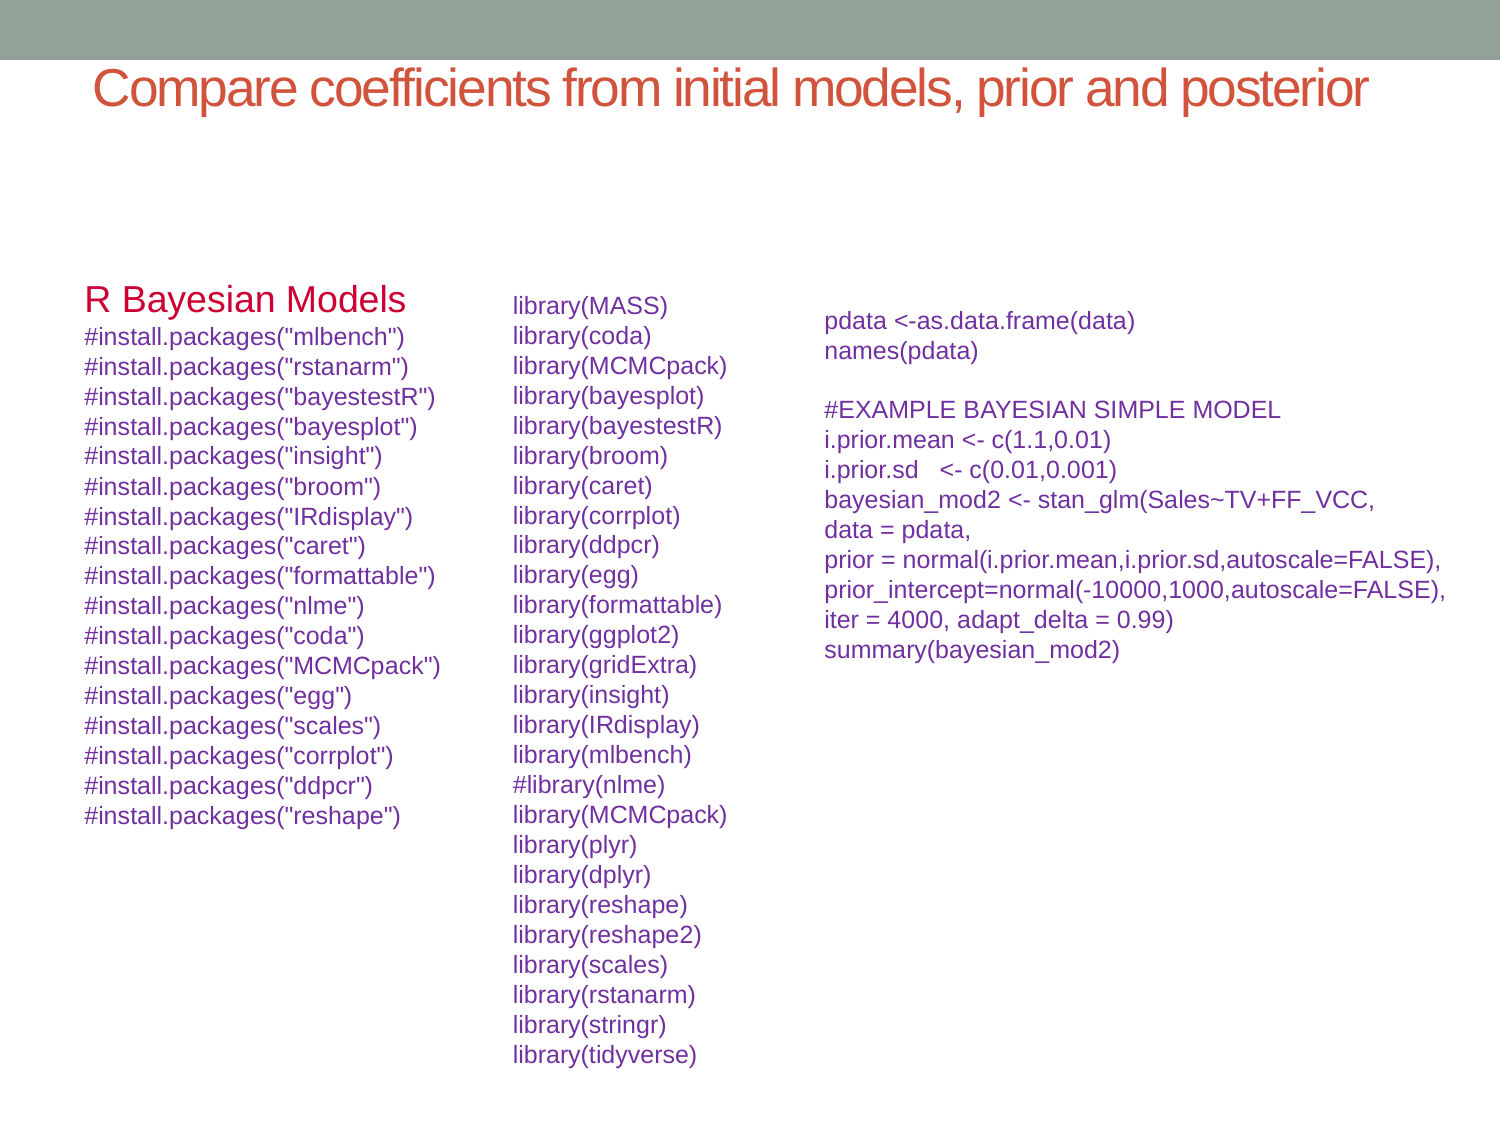

# Compare coefficients from initial models, prior and posterior
library(MASS)
library(coda)
library(MCMCpack)
library(bayesplot)
library(bayestestR)
library(broom)
library(caret)
library(corrplot)
library(ddpcr)
library(egg)
library(formattable)
library(ggplot2)
library(gridExtra)
library(insight)
library(IRdisplay)
library(mlbench)
#library(nlme)
library(MCMCpack)
library(plyr)
library(dplyr)
library(reshape)
library(reshape2)
library(scales)
library(rstanarm)
library(stringr)
library(tidyverse)

R Bayesian Models
#install.packages("mlbench")
#install.packages("rstanarm")
#install.packages("bayestestR")
#install.packages("bayesplot")
#install.packages("insight")
#install.packages("broom")
#install.packages("IRdisplay")
#install.packages("caret")
#install.packages("formattable")
#install.packages("nlme")
#install.packages("coda")
#install.packages("MCMCpack")
#install.packages("egg")
#install.packages("scales")
#install.packages("corrplot")
#install.packages("ddpcr")
#install.packages("reshape")

pdata <-as.data.frame(data)
names(pdata)
#EXAMPLE BAYESIAN SIMPLE MODEL
i.prior.mean <- c(1.1,0.01)
i.prior.sd   <- c(0.01,0.001)
bayesian_mod2 <- stan_glm(Sales~TV+FF_VCC,
data = pdata,
prior = normal(i.prior.mean,i.prior.sd,autoscale=FALSE),
prior_intercept=normal(-10000,1000,autoscale=FALSE),
iter = 4000, adapt_delta = 0.99)
summary(bayesian_mod2)

40